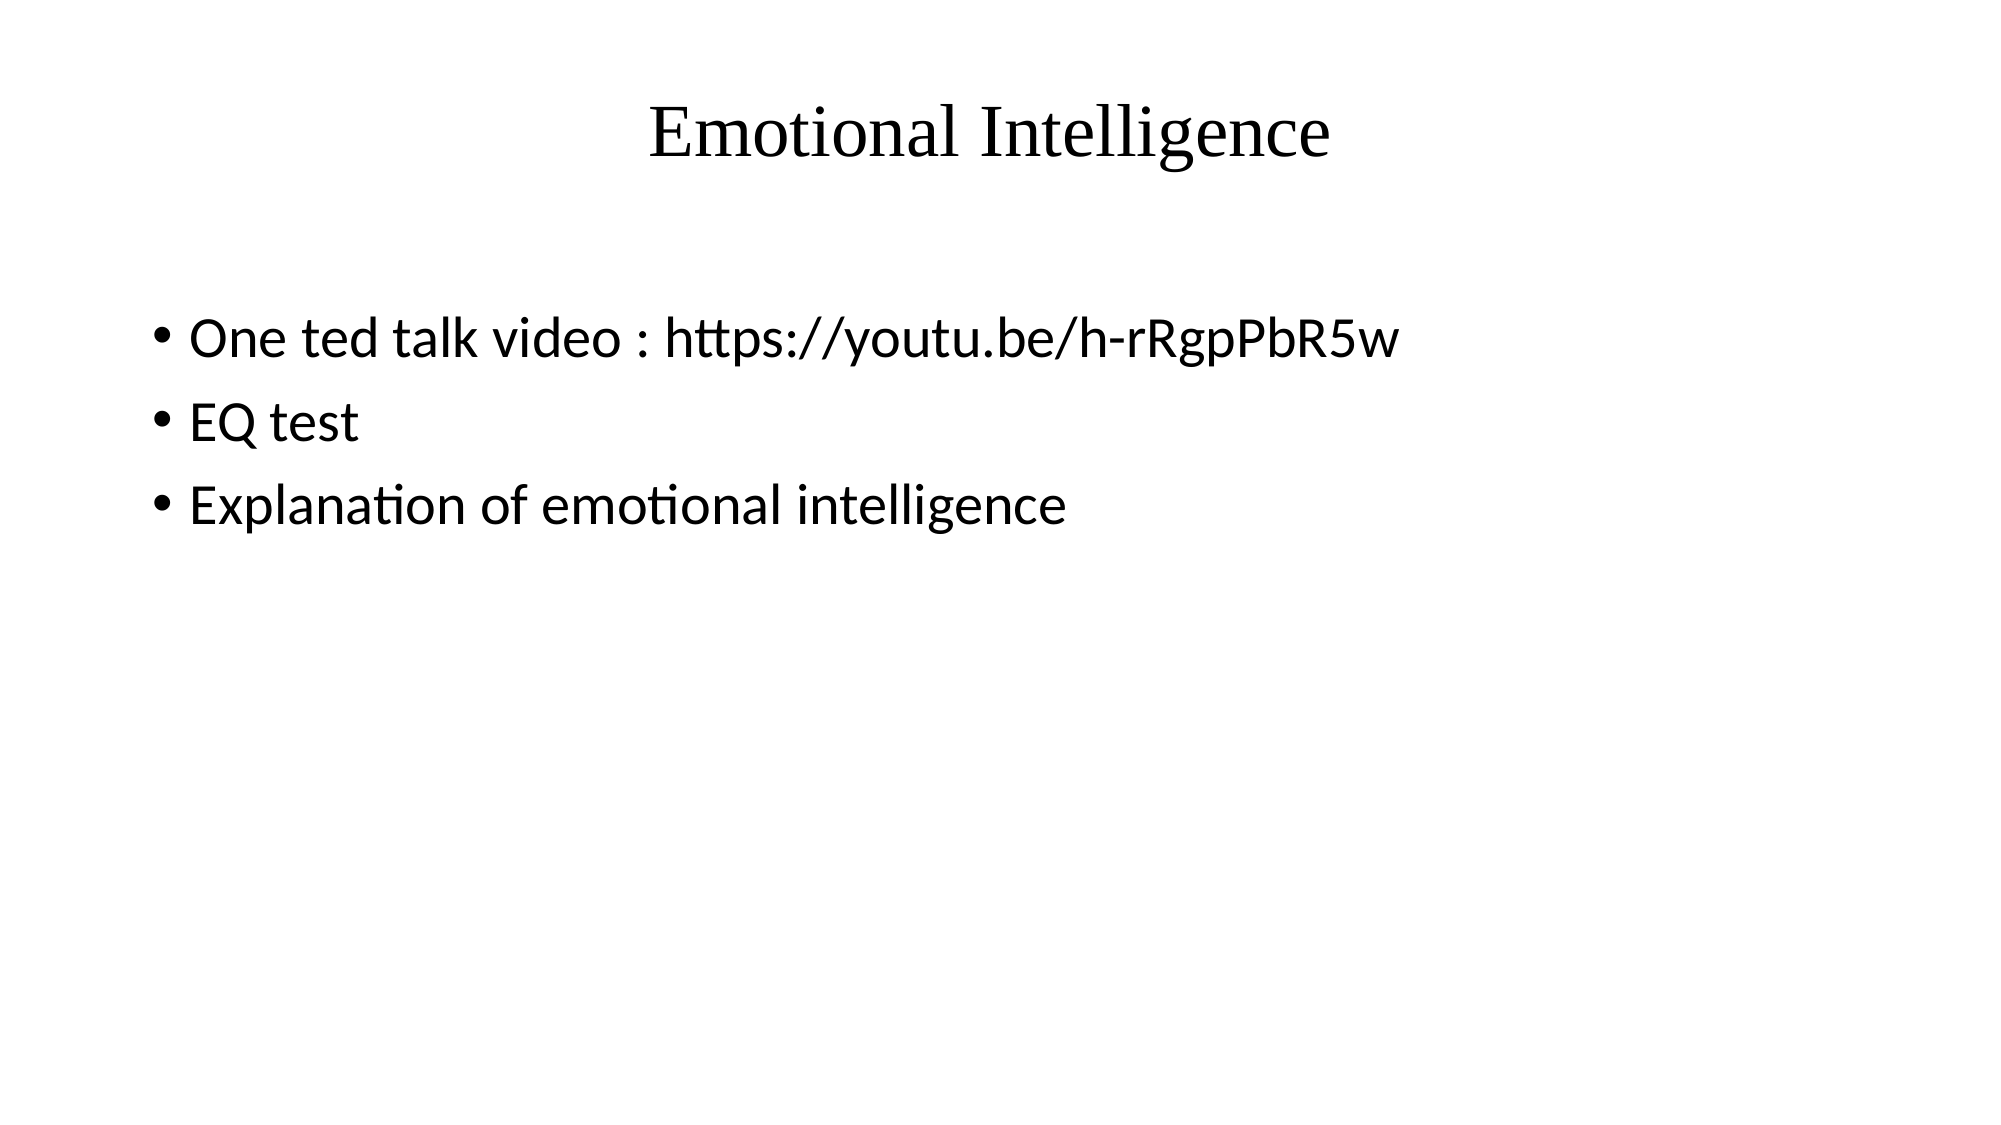

# Emotional Intelligence
One ted talk video : https://youtu.be/h-rRgpPbR5w
EQ test
Explanation of emotional intelligence